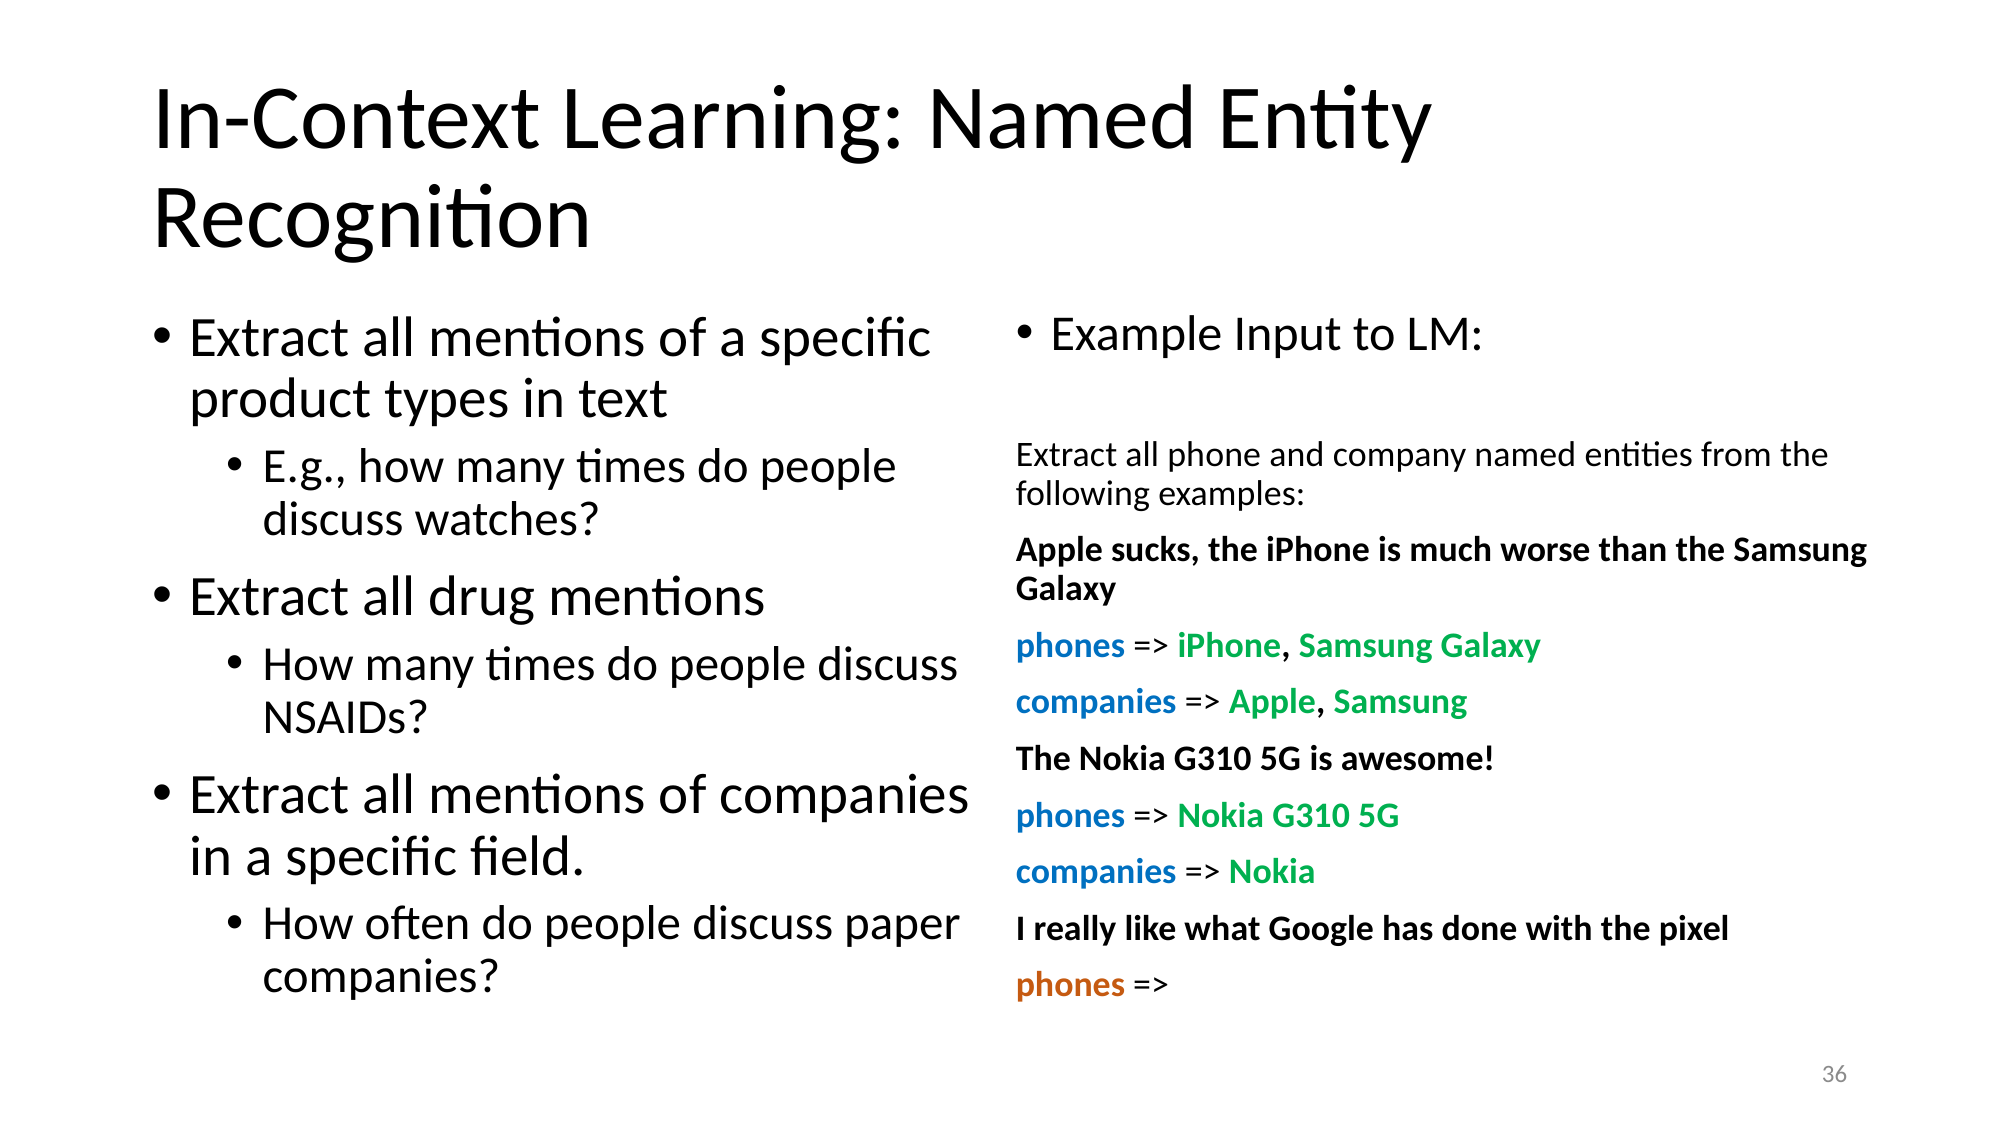

# In-Context Learning: Named Entity Recognition
Extract all mentions of a specific product types in text
E.g., how many times do people discuss watches?
Extract all drug mentions
How many times do people discuss NSAIDs?
Extract all mentions of companies in a specific field.
How often do people discuss paper companies?

Example Input to LM:

Extract all phone and company named entities from the following examples:
Apple sucks, the iPhone is much worse than the Samsung Galaxy
phones => iPhone, Samsung Galaxy
companies => Apple, Samsung
The Nokia G310 5G is awesome!
phones => Nokia G310 5G
companies => Nokia
I really like what Google has done with the pixel
phones =>

36